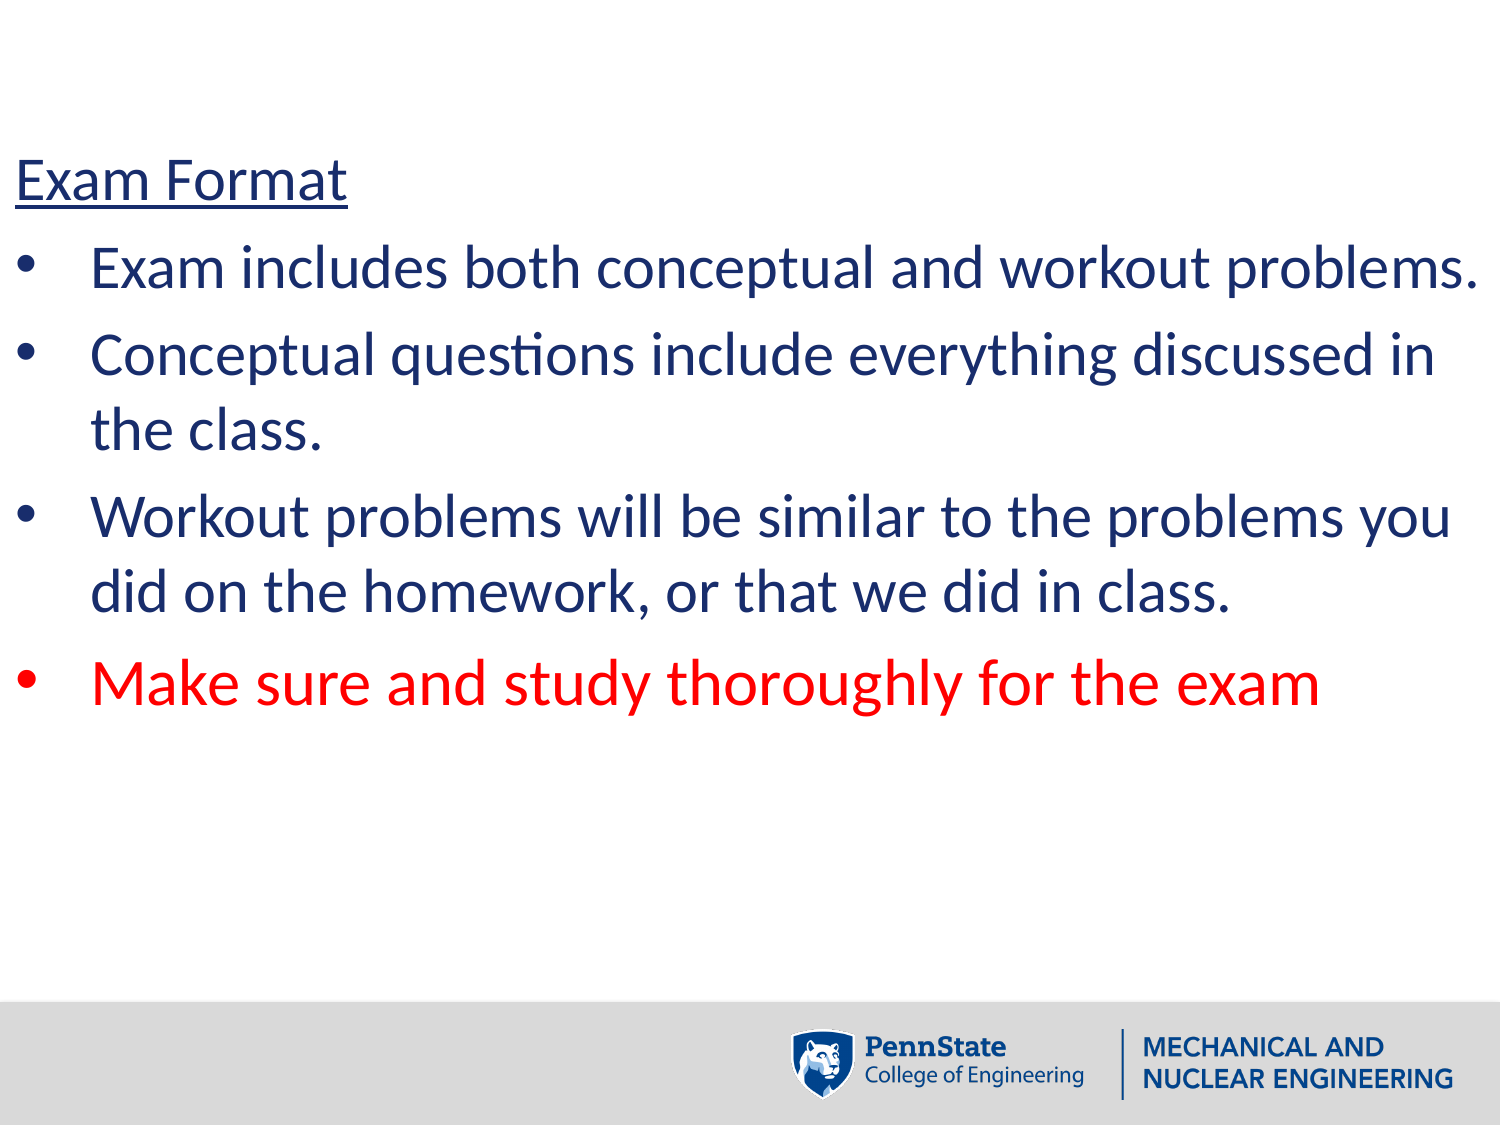

Exam Format
Exam includes both conceptual and workout problems.
Conceptual questions include everything discussed in the class.
Workout problems will be similar to the problems you did on the homework, or that we did in class.
Make sure and study thoroughly for the exam